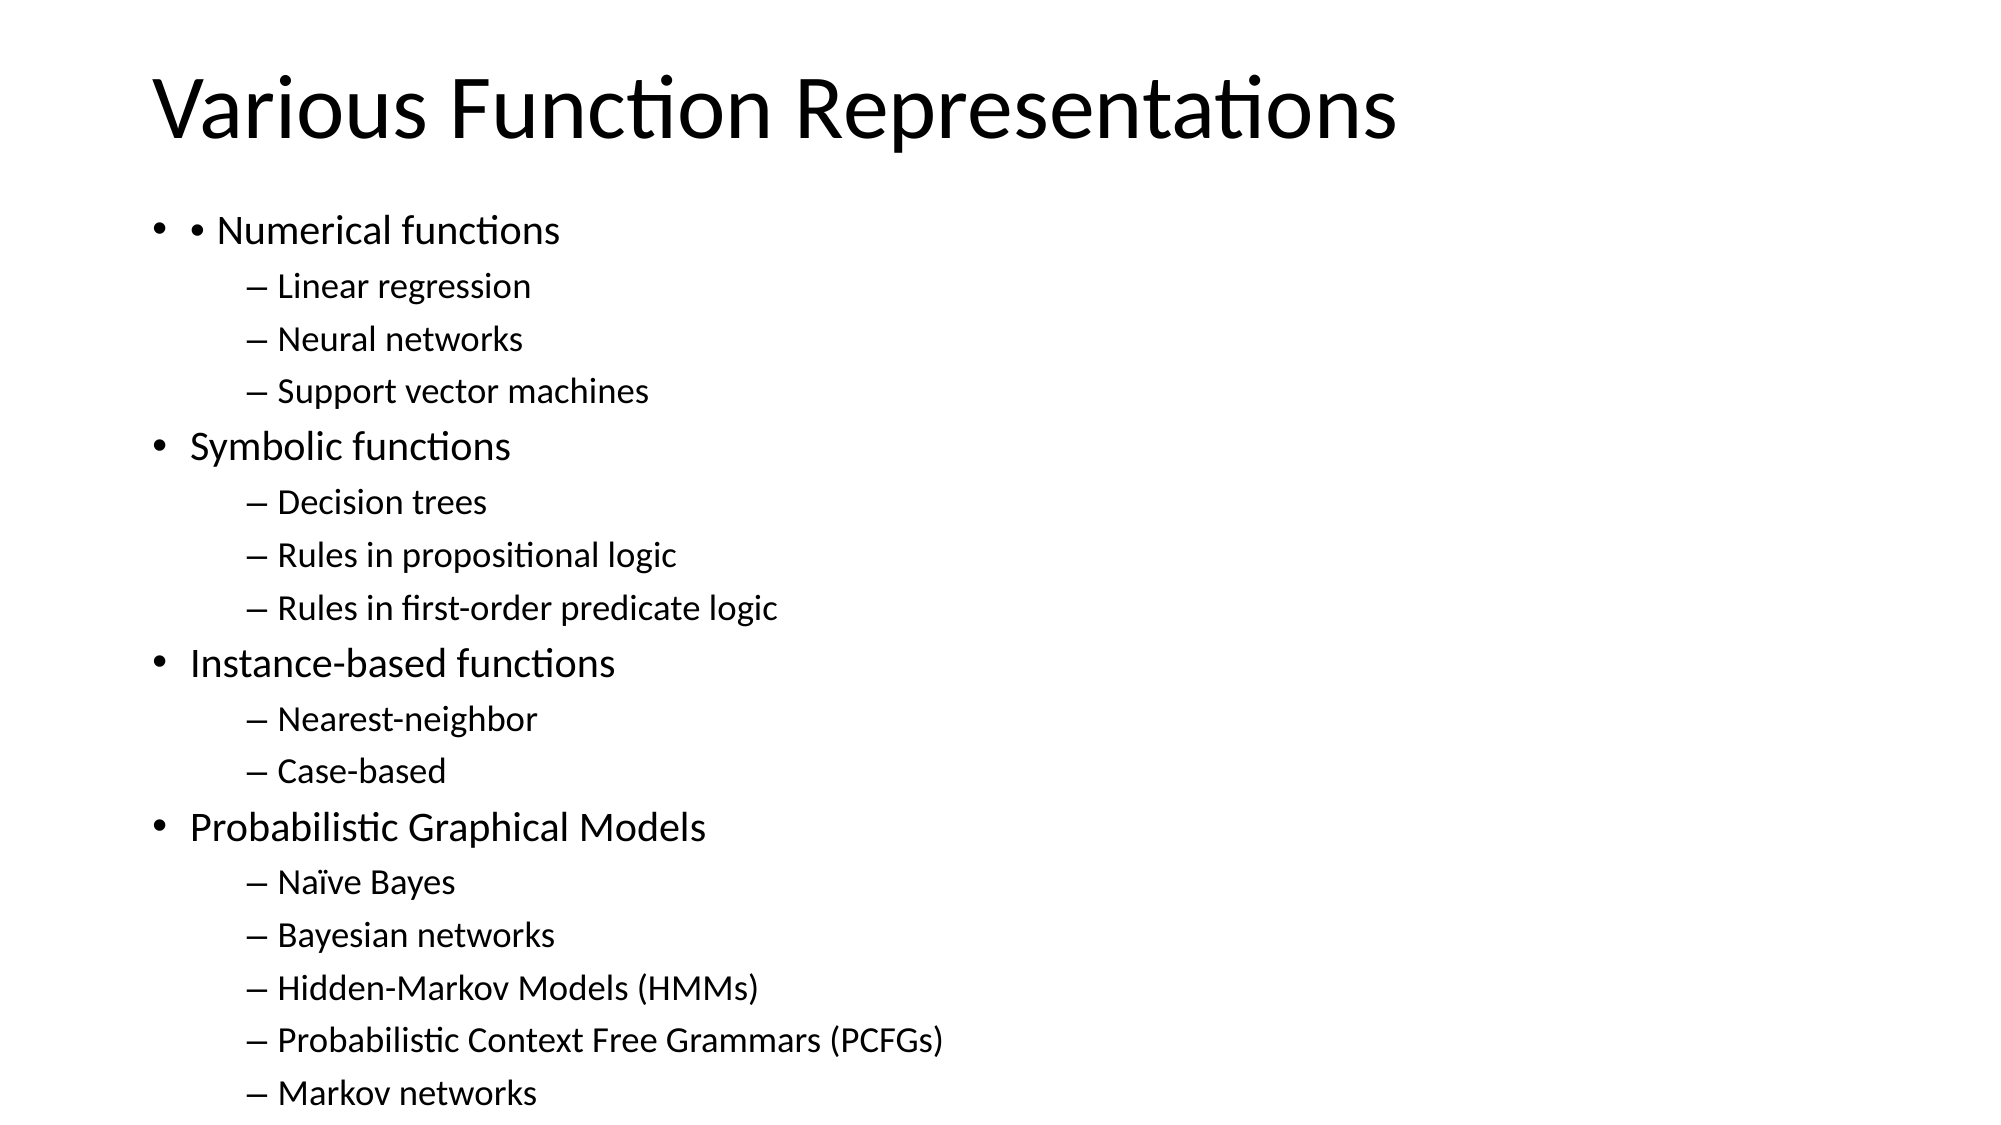

# Various Function Representations
• Numerical functions
	– Linear regression
	– Neural networks
	– Support vector machines
Symbolic functions
	– Decision trees
	– Rules in propositional logic
	– Rules in first-order predicate logic
Instance-based functions
	– Nearest-neighbor
	– Case-based
Probabilistic Graphical Models
	– Naïve Bayes
	– Bayesian networks
	– Hidden-Markov Models (HMMs)
	– Probabilistic Context Free Grammars (PCFGs)
	– Markov networks